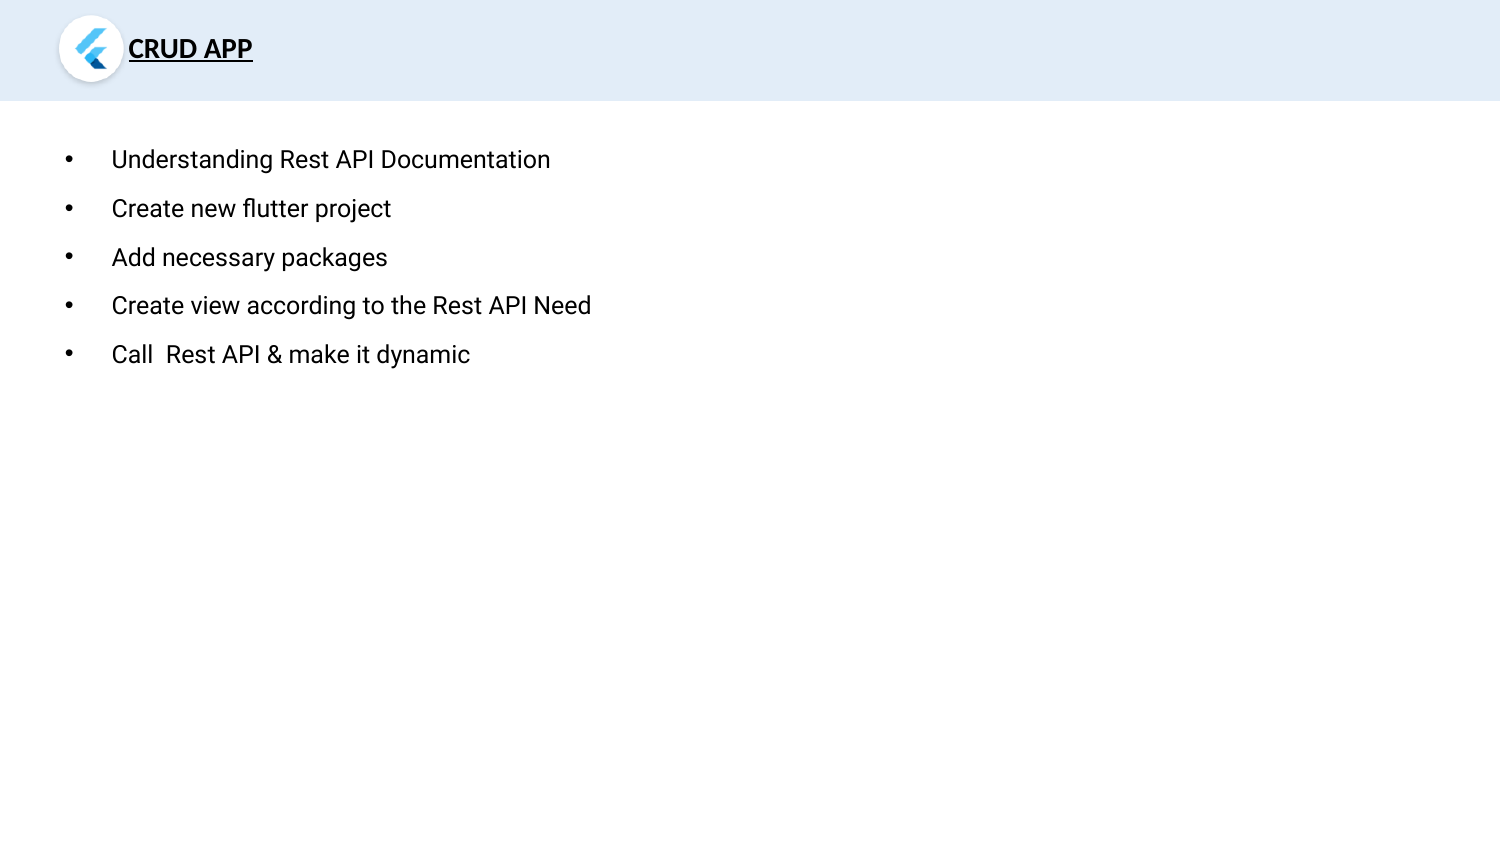

CRUD APP
Understanding Rest API Documentation
Create new flutter project
Add necessary packages
Create view according to the Rest API Need
Call  Rest API & make it dynamic